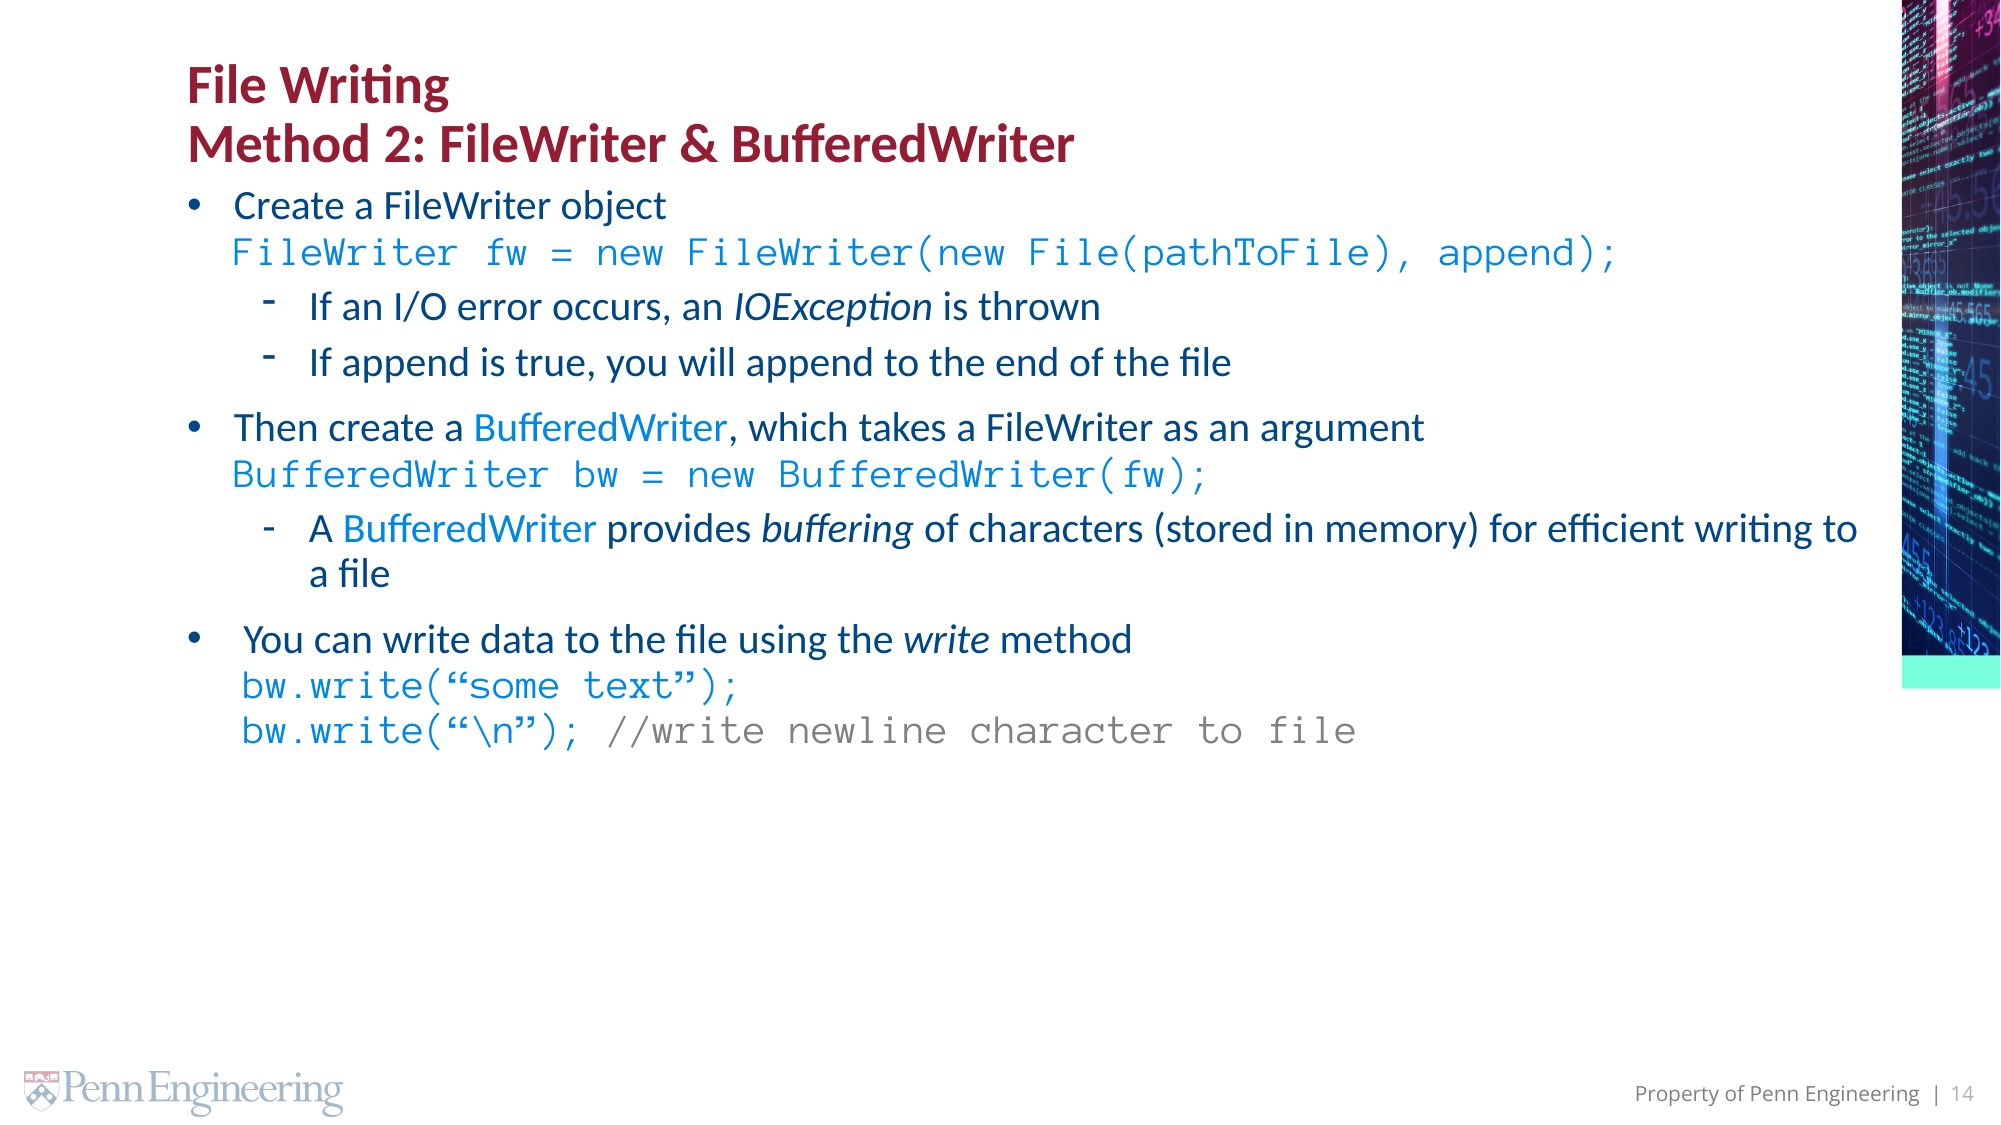

# File Writing Method 2: FileWriter & BufferedWriter
Create a FileWriter object
FileWriter fw = new FileWriter(new File(pathToFile), append);
If an I/O error occurs, an IOException is thrown
If append is true, you will append to the end of the file
Then create a BufferedWriter, which takes a FileWriter as an argument
BufferedWriter bw = new BufferedWriter(fw);
A BufferedWriter provides buffering of characters (stored in memory) for efficient writing to a file
You can write data to the file using the write method
bw.write(“some text”);
bw.write(“\n”); //write newline character to file
14